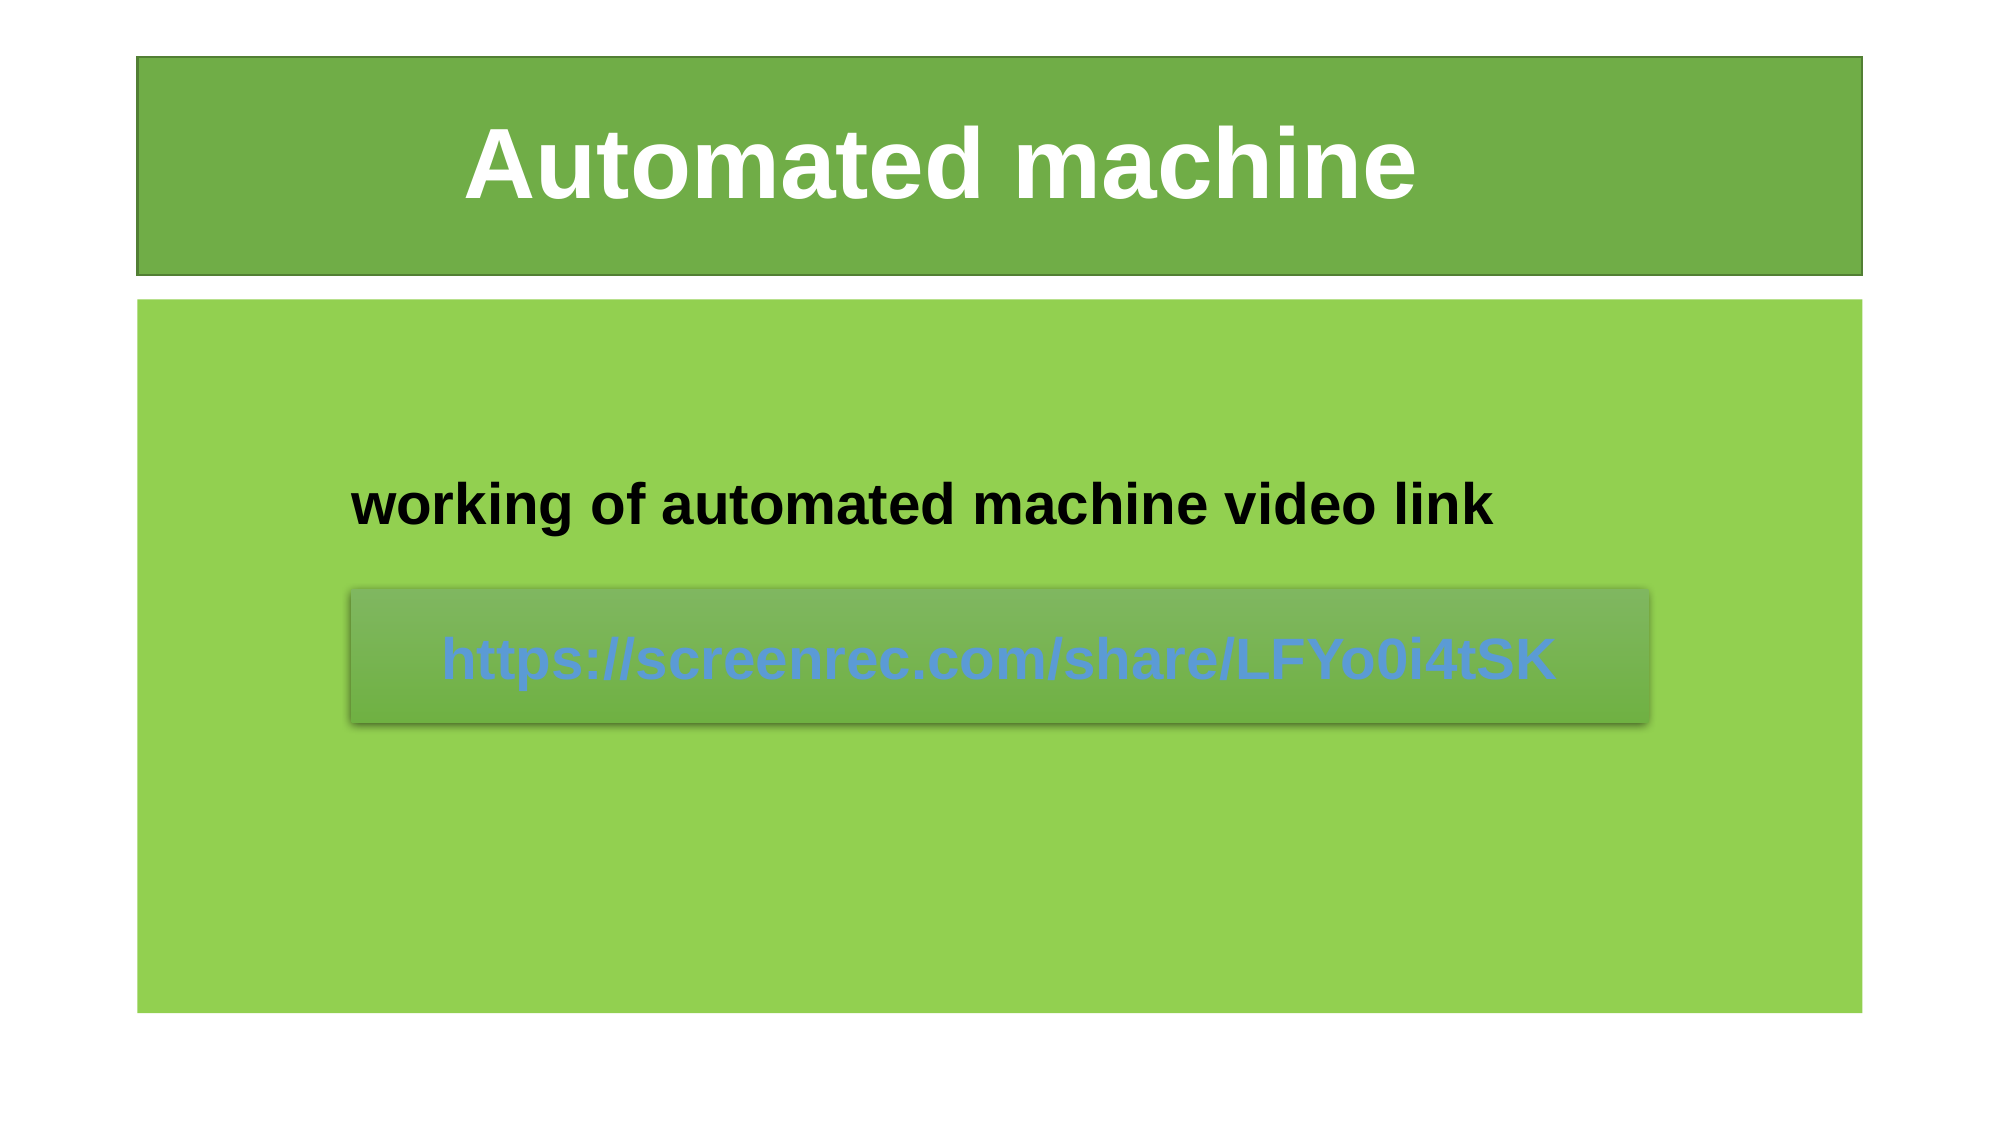

# Automated machine

               working of automated machine video link
https://screenrec.com/share/LFYo0i4tSK